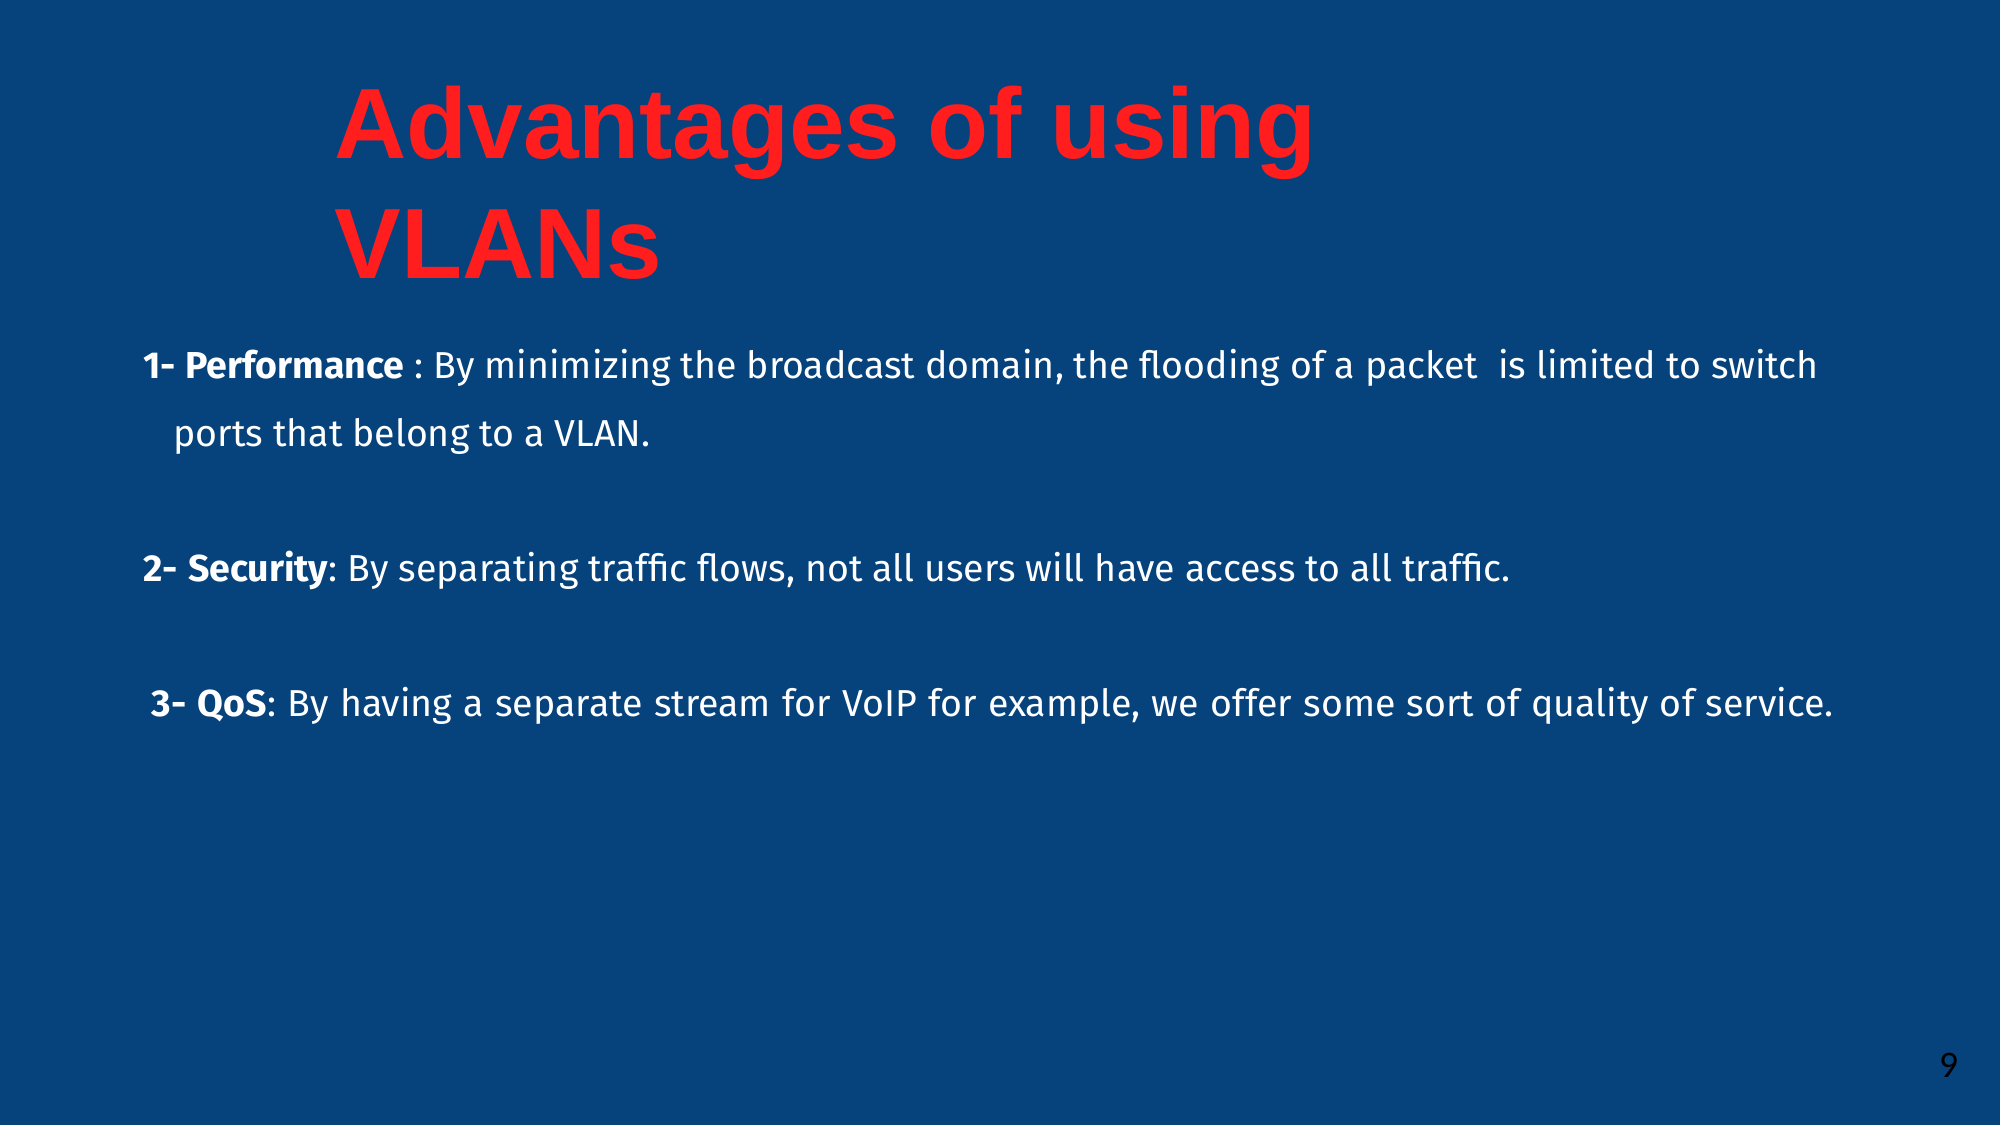

Advantages of using VLANs
      1- Performance : By minimizing the broadcast domain, the flooding of a packet  is limited to switch
         ports that belong to a VLAN.

      2- Security: By separating traffic flows, not all users will have access to all traffic.

      3- QoS: By having a separate stream for VoIP for example, we offer some sort of quality of service.
9